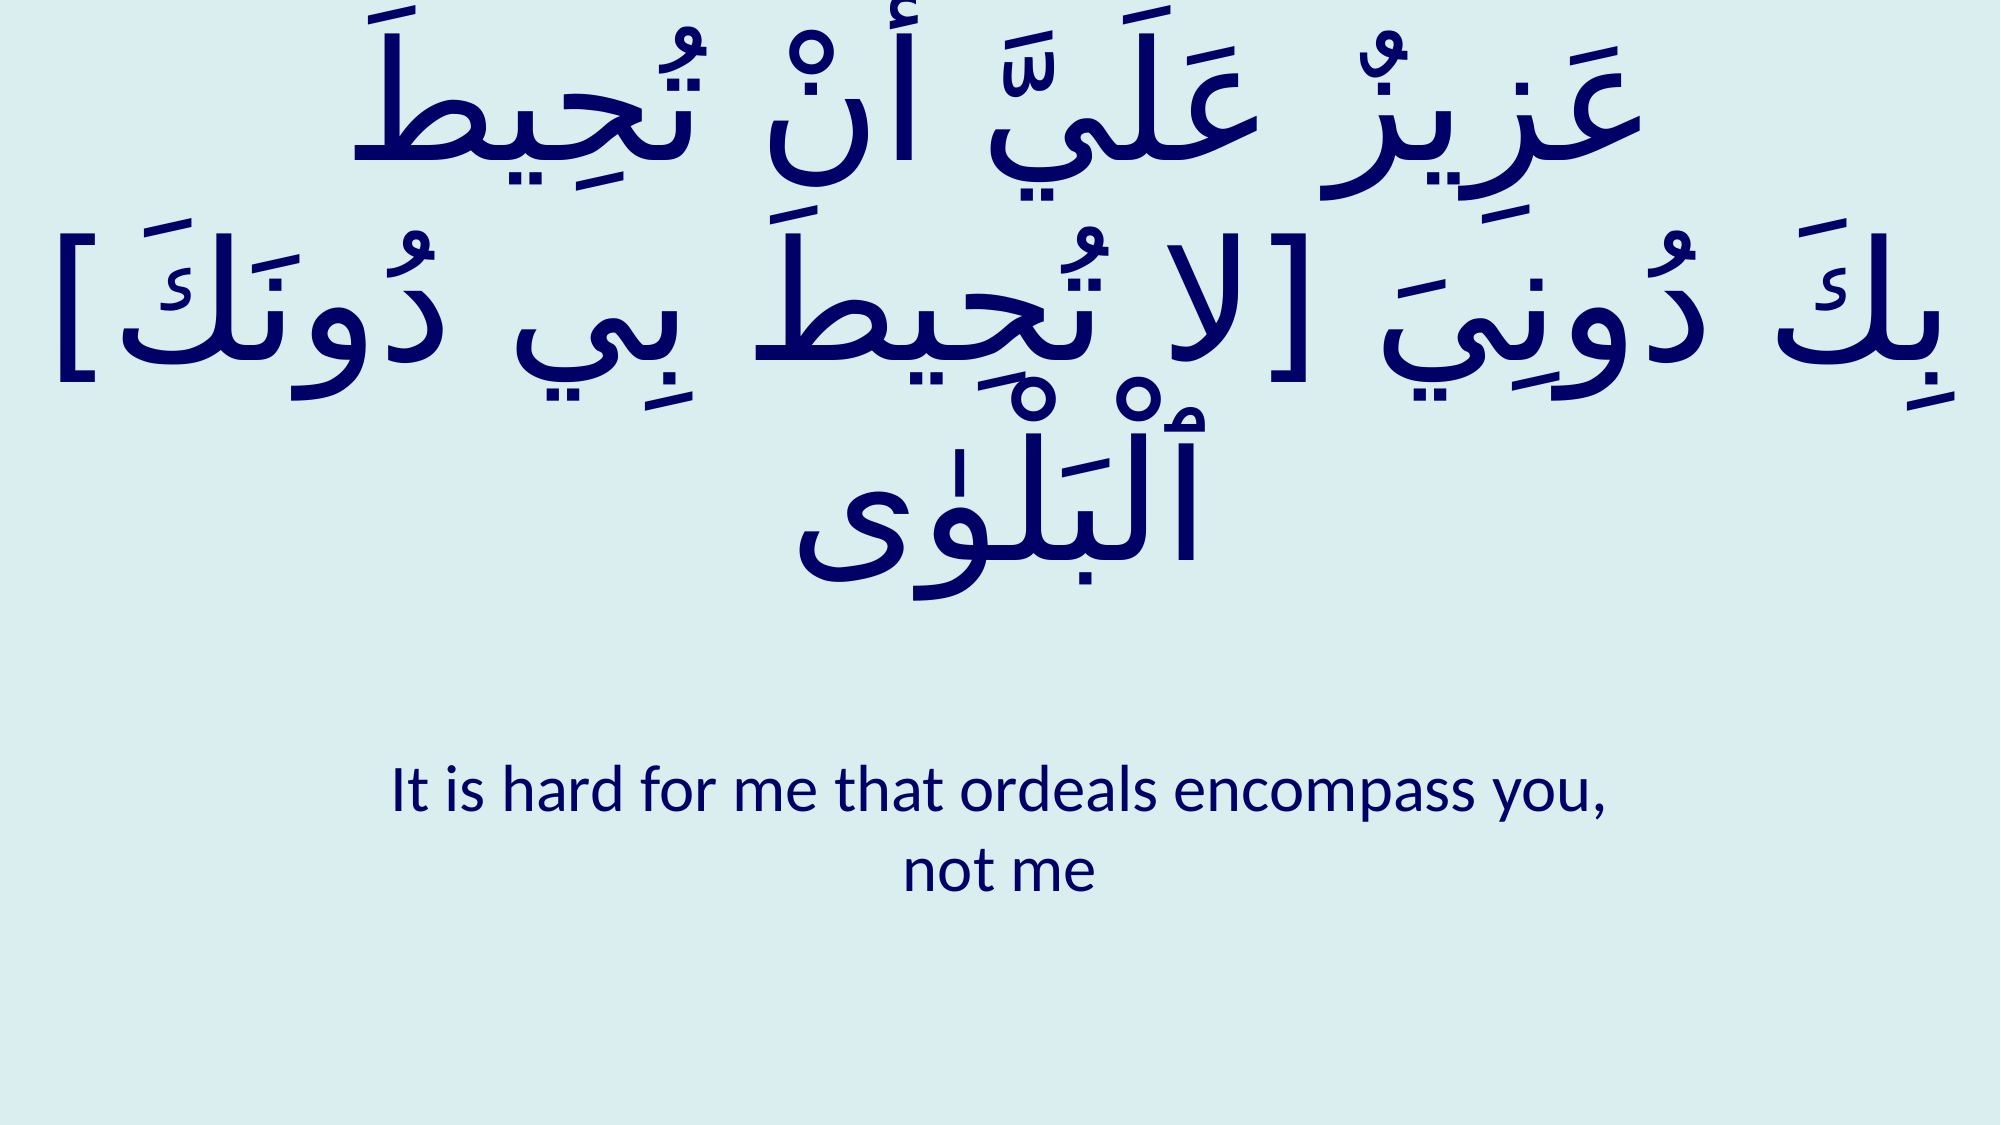

# عَزِيزٌ عَلَيَّ أَنْ تُحِيطَ بِكَ دُونِيَ [لا تُحِيطَ بِي دُونَكَ‏] ٱلْبَلْوٰى
It is hard for me that ordeals encompass you, not me